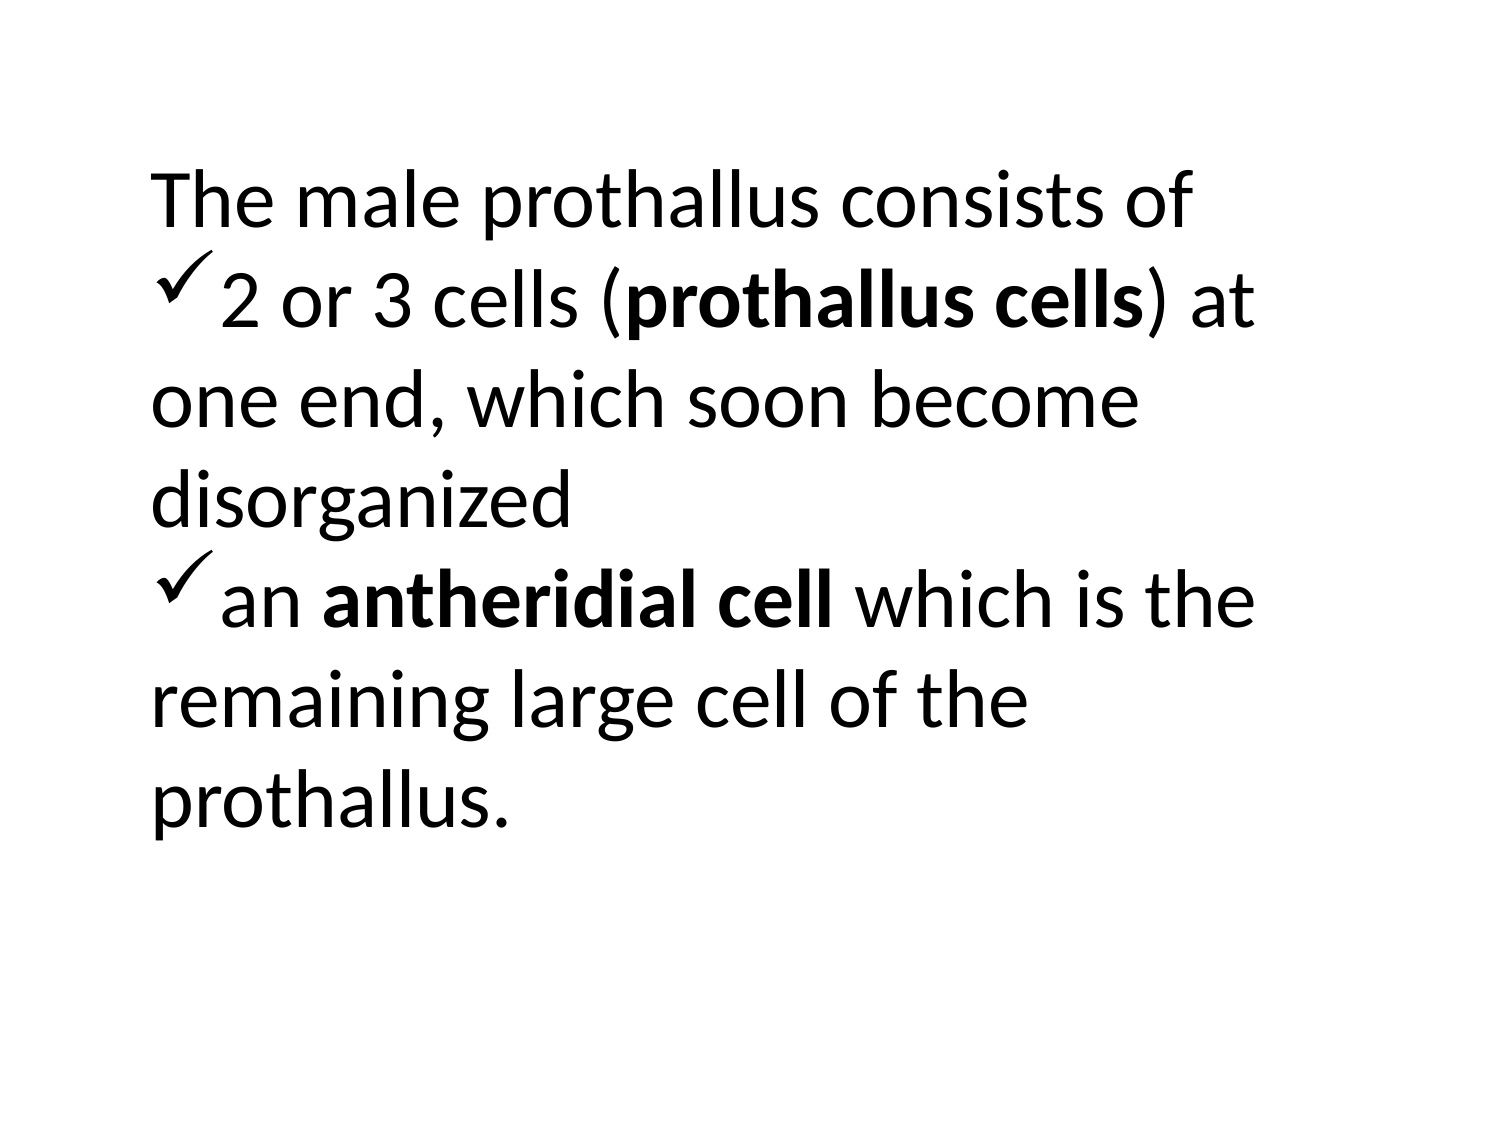

The male prothallus consists of
2 or 3 cells (prothallus cells) at one end, which soon become disorganized
an antheridial cell which is the remaining large cell of the prothallus.